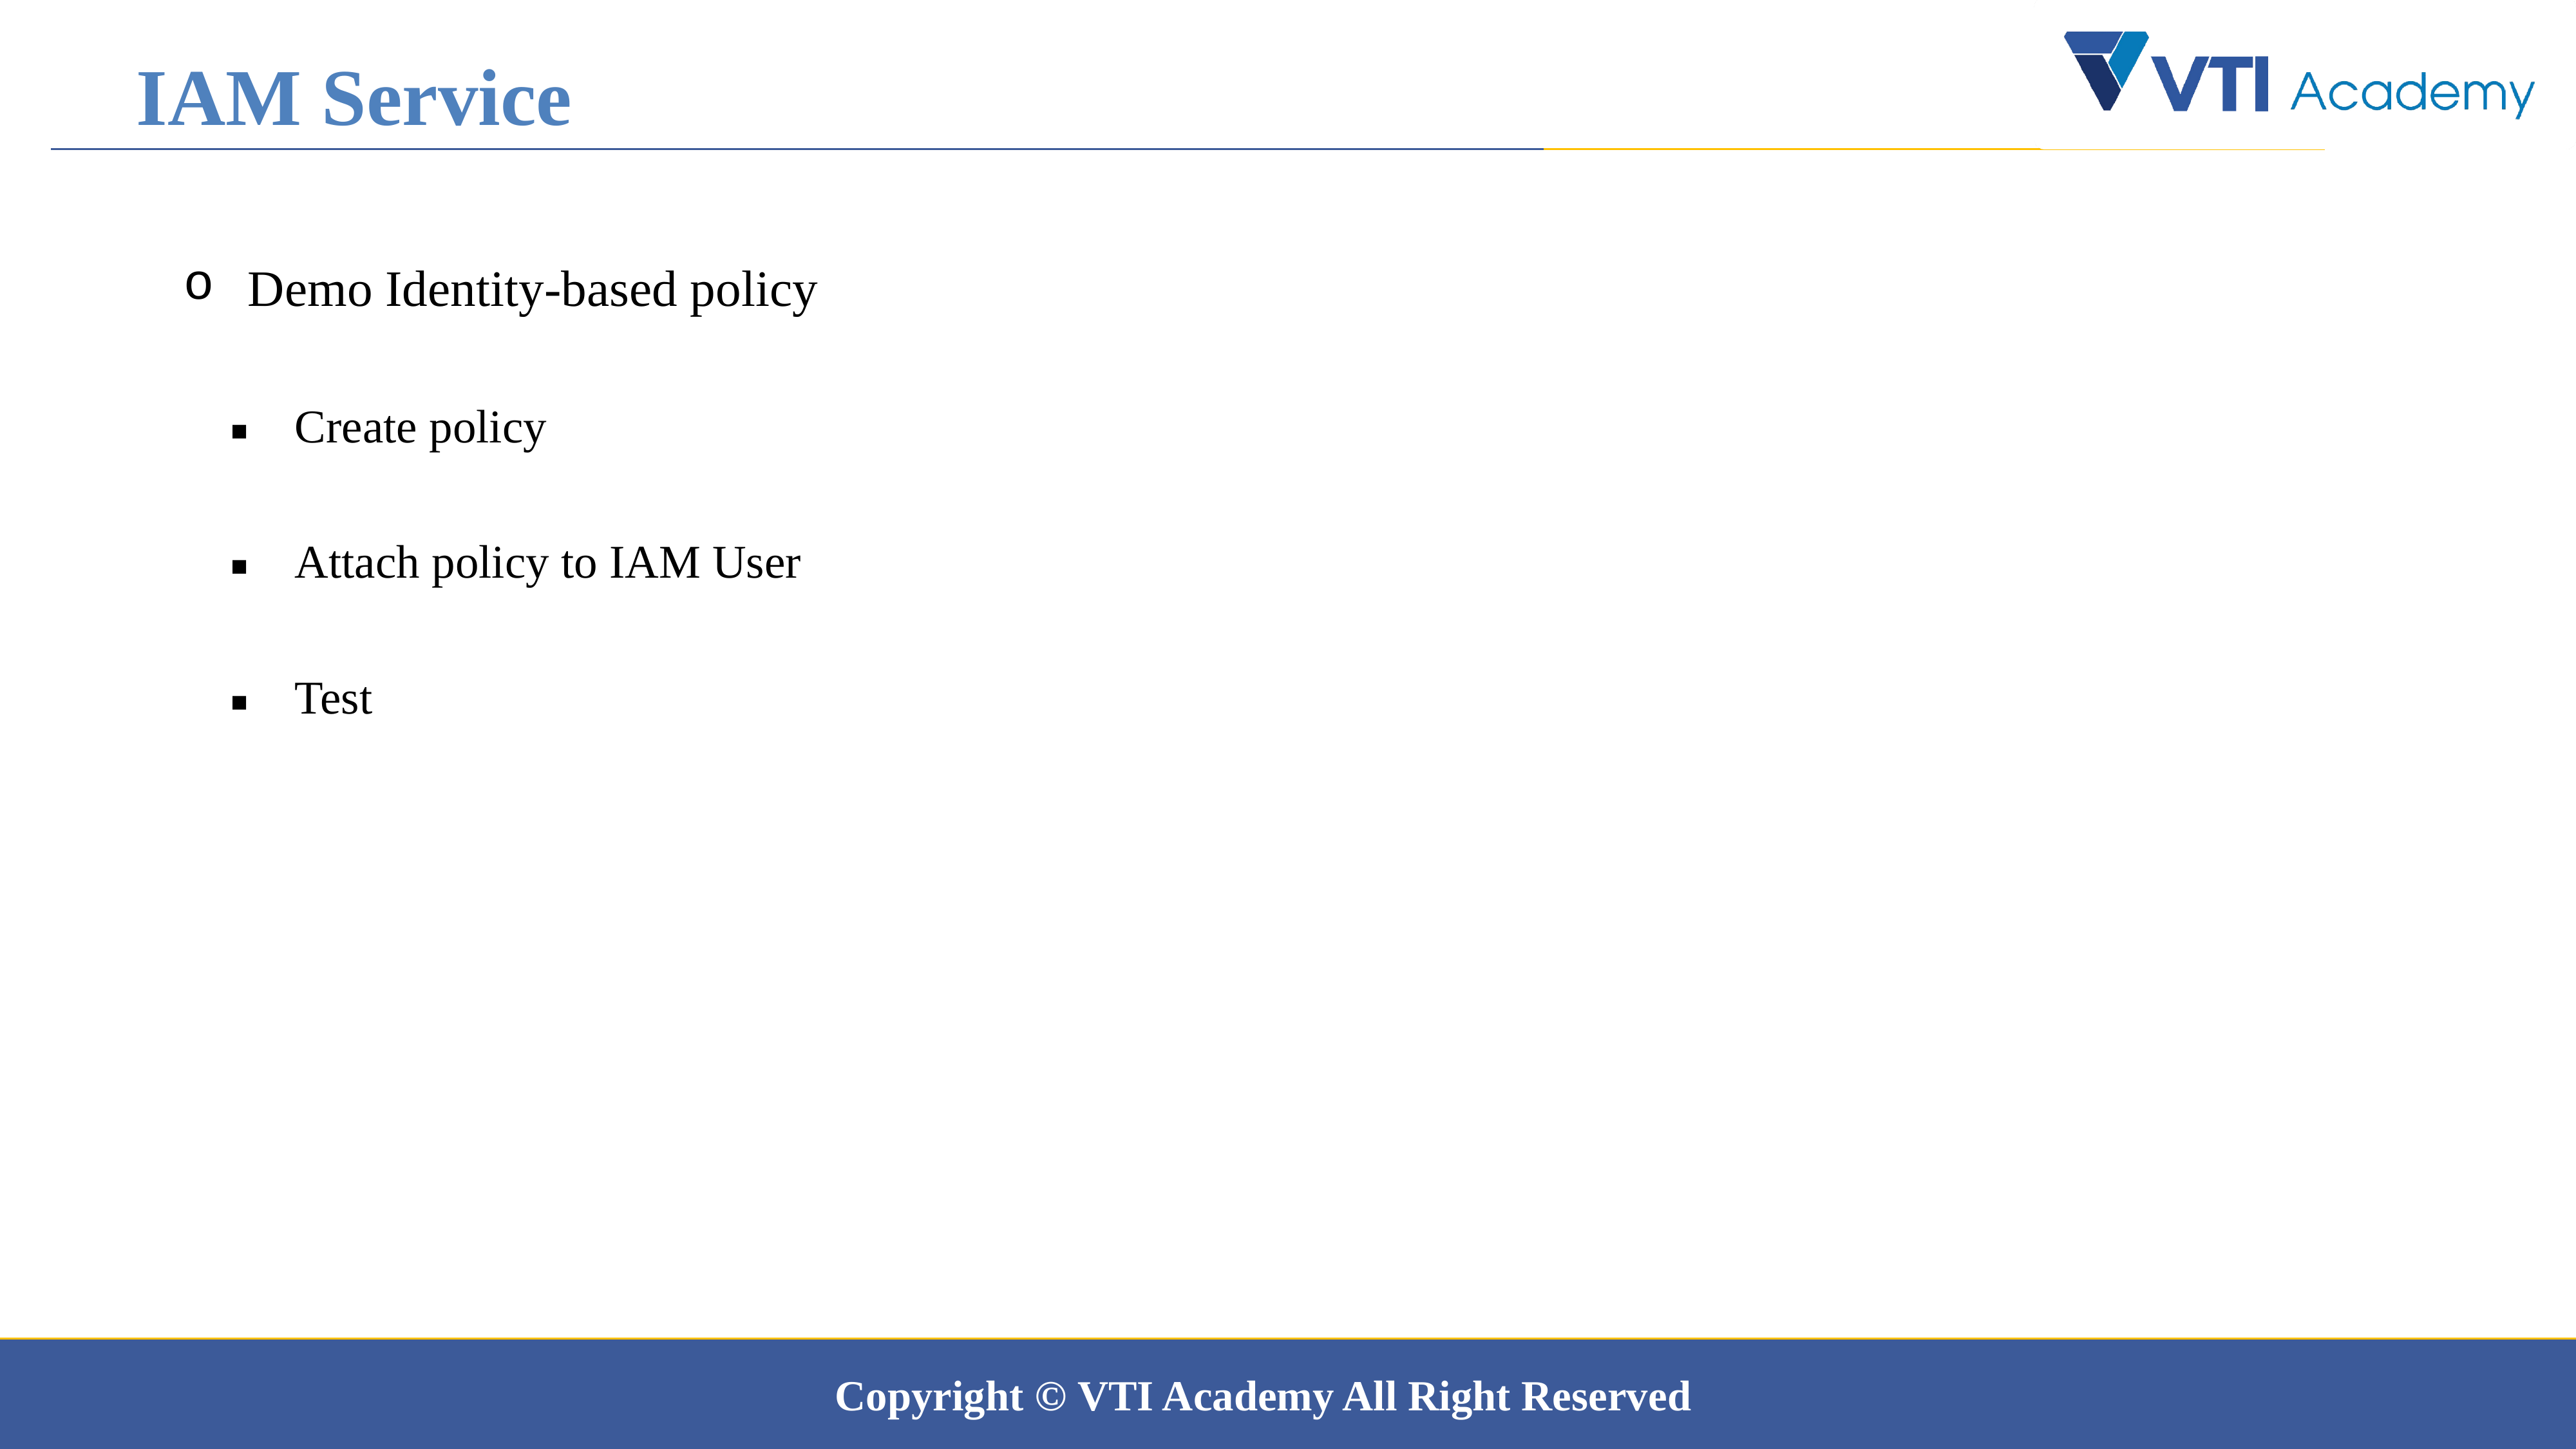

IAM Service
Demo Identity-based policy
Create policy
Attach policy to IAM User
Test